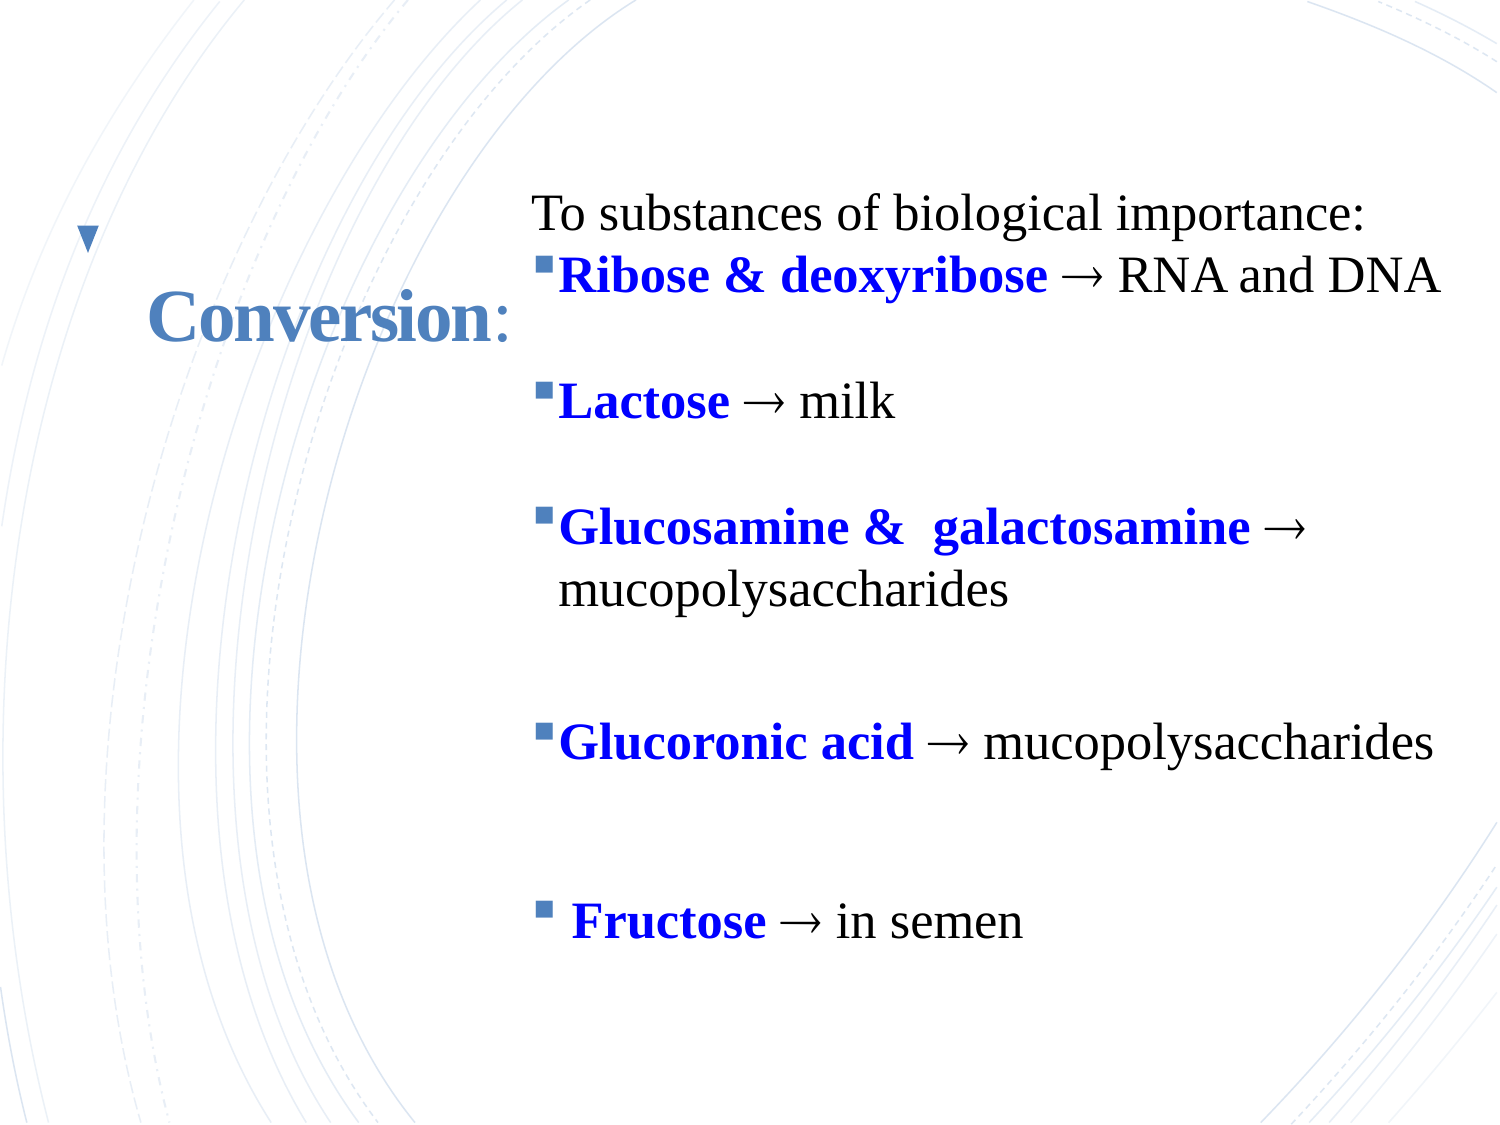

To substances of biological importance:
Ribose & deoxyribose → RNA and DNA

Lactose → milk

Glucosamine &  galactosamine → mucopolysaccharides

Glucoronic acid → mucopolysaccharides

 Fructose → in semen

# Conversion: